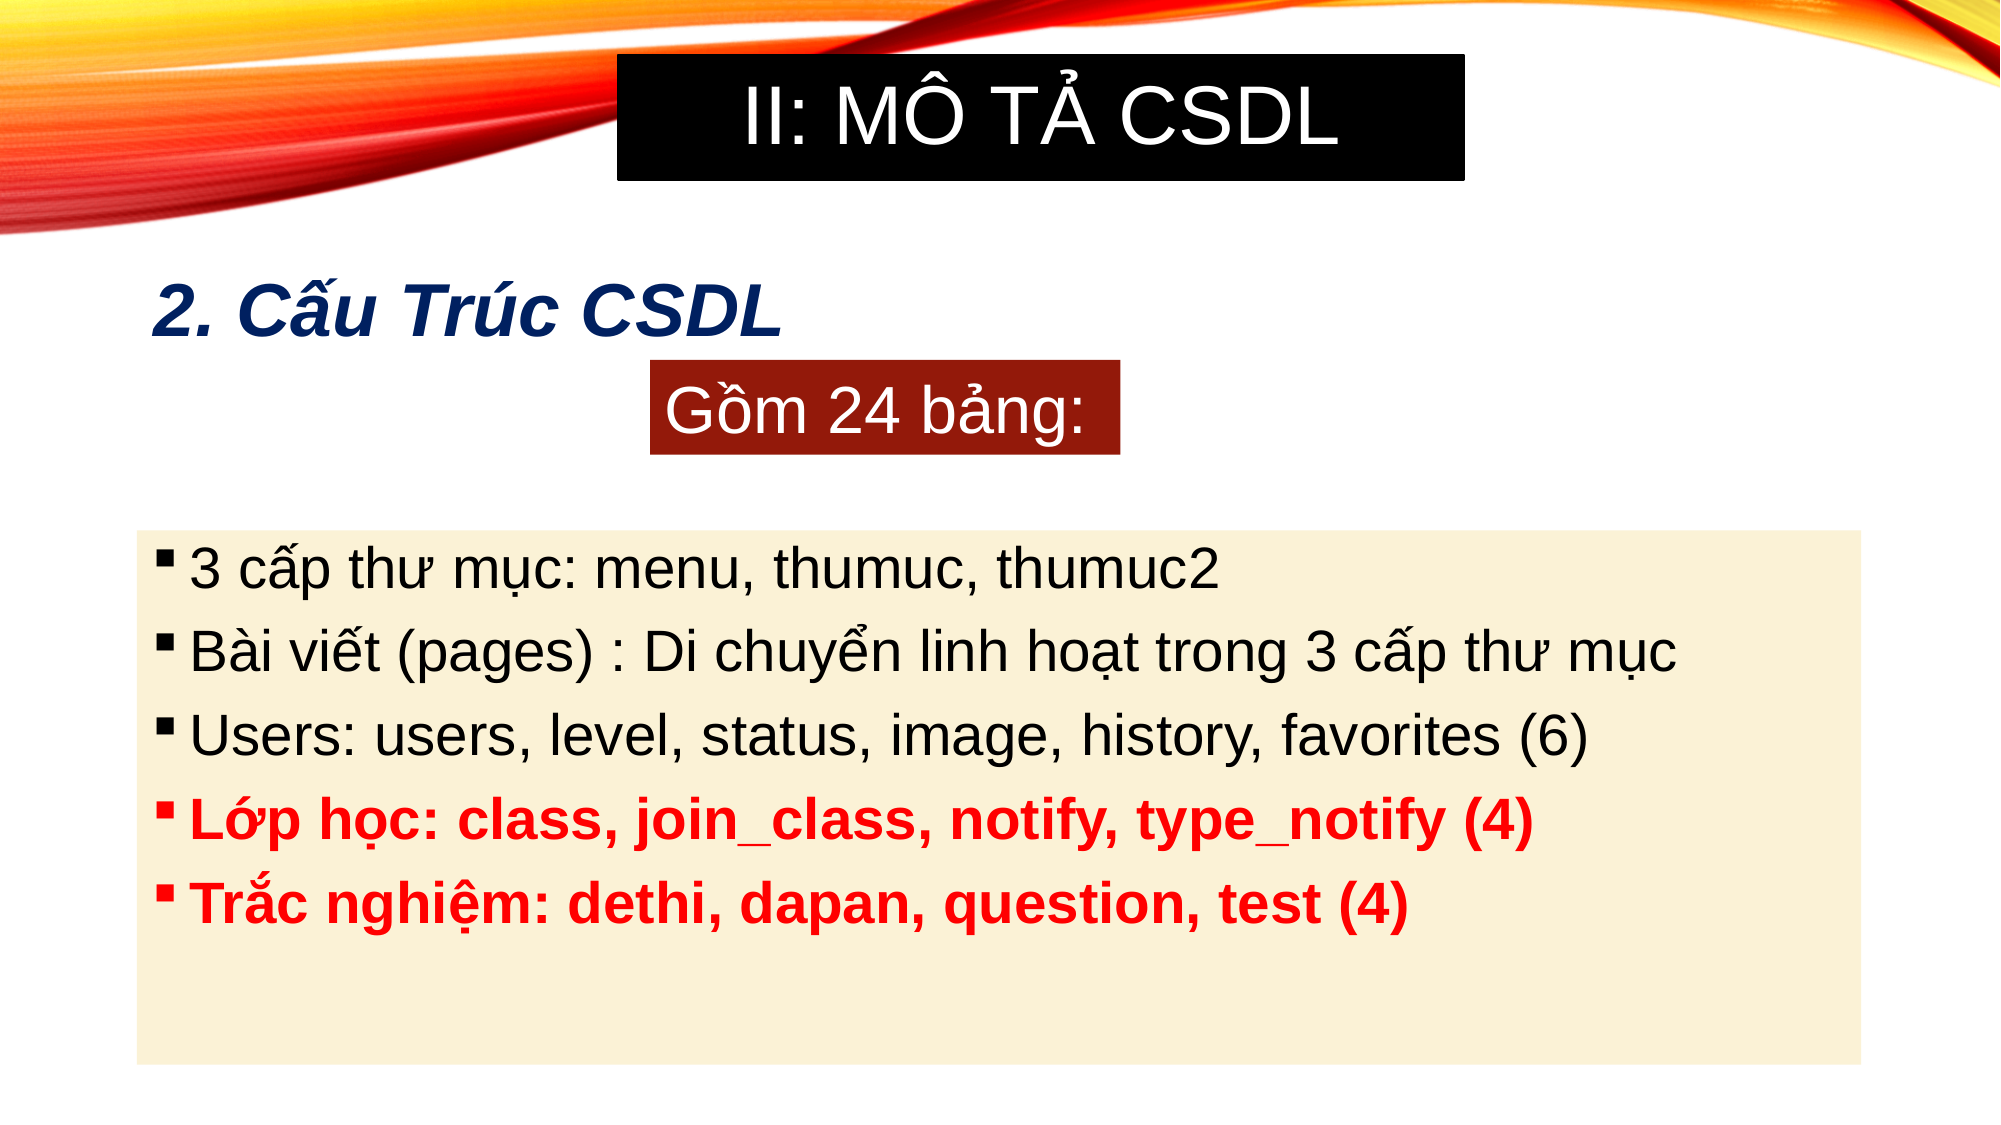

# II: Mô Tả CSDL
2. Cấu Trúc CSDL
Gồm 24 bảng:
3 cấp thư mục: menu, thumuc, thumuc2
Bài viết (pages) : Di chuyển linh hoạt trong 3 cấp thư mục
Users: users, level, status, image, history, favorites (6)
Lớp học: class, join_class, notify, type_notify (4)
Trắc nghiệm: dethi, dapan, question, test (4)